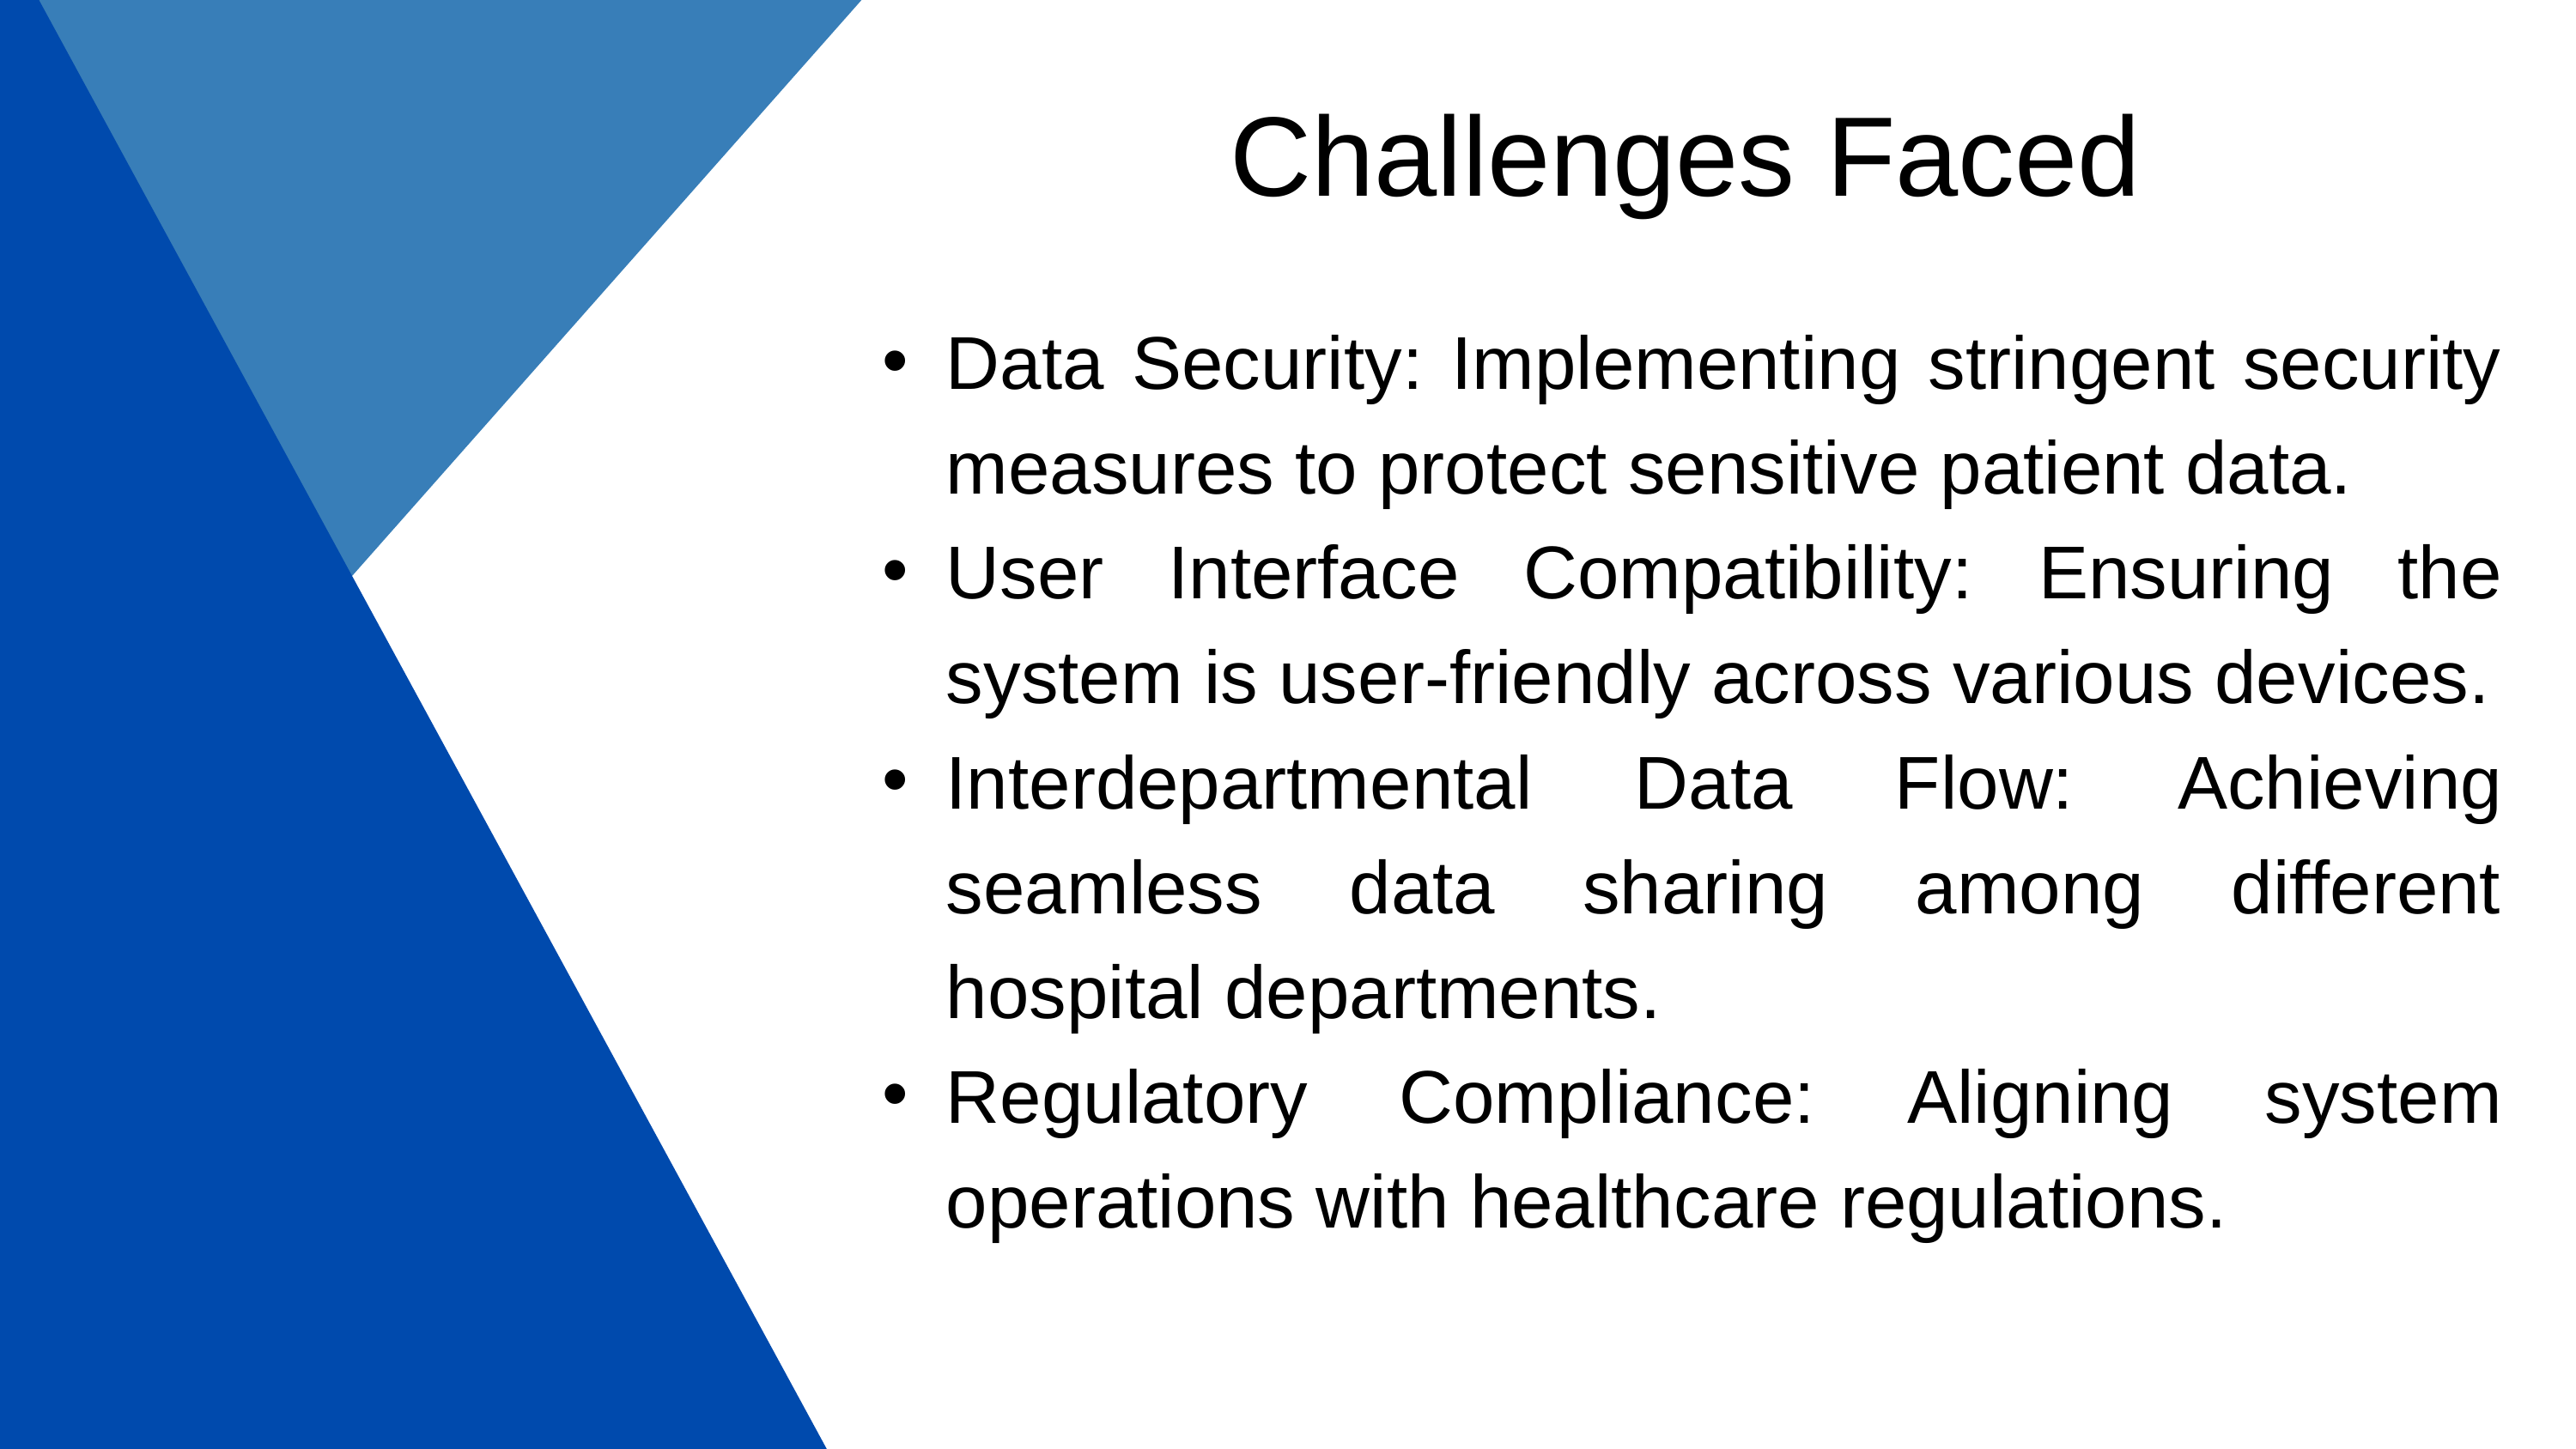

Challenges Faced
Data Security: Implementing stringent security measures to protect sensitive patient data.
User Interface Compatibility: Ensuring the system is user-friendly across various devices.
Interdepartmental Data Flow: Achieving seamless data sharing among different hospital departments.
Regulatory Compliance: Aligning system operations with healthcare regulations.